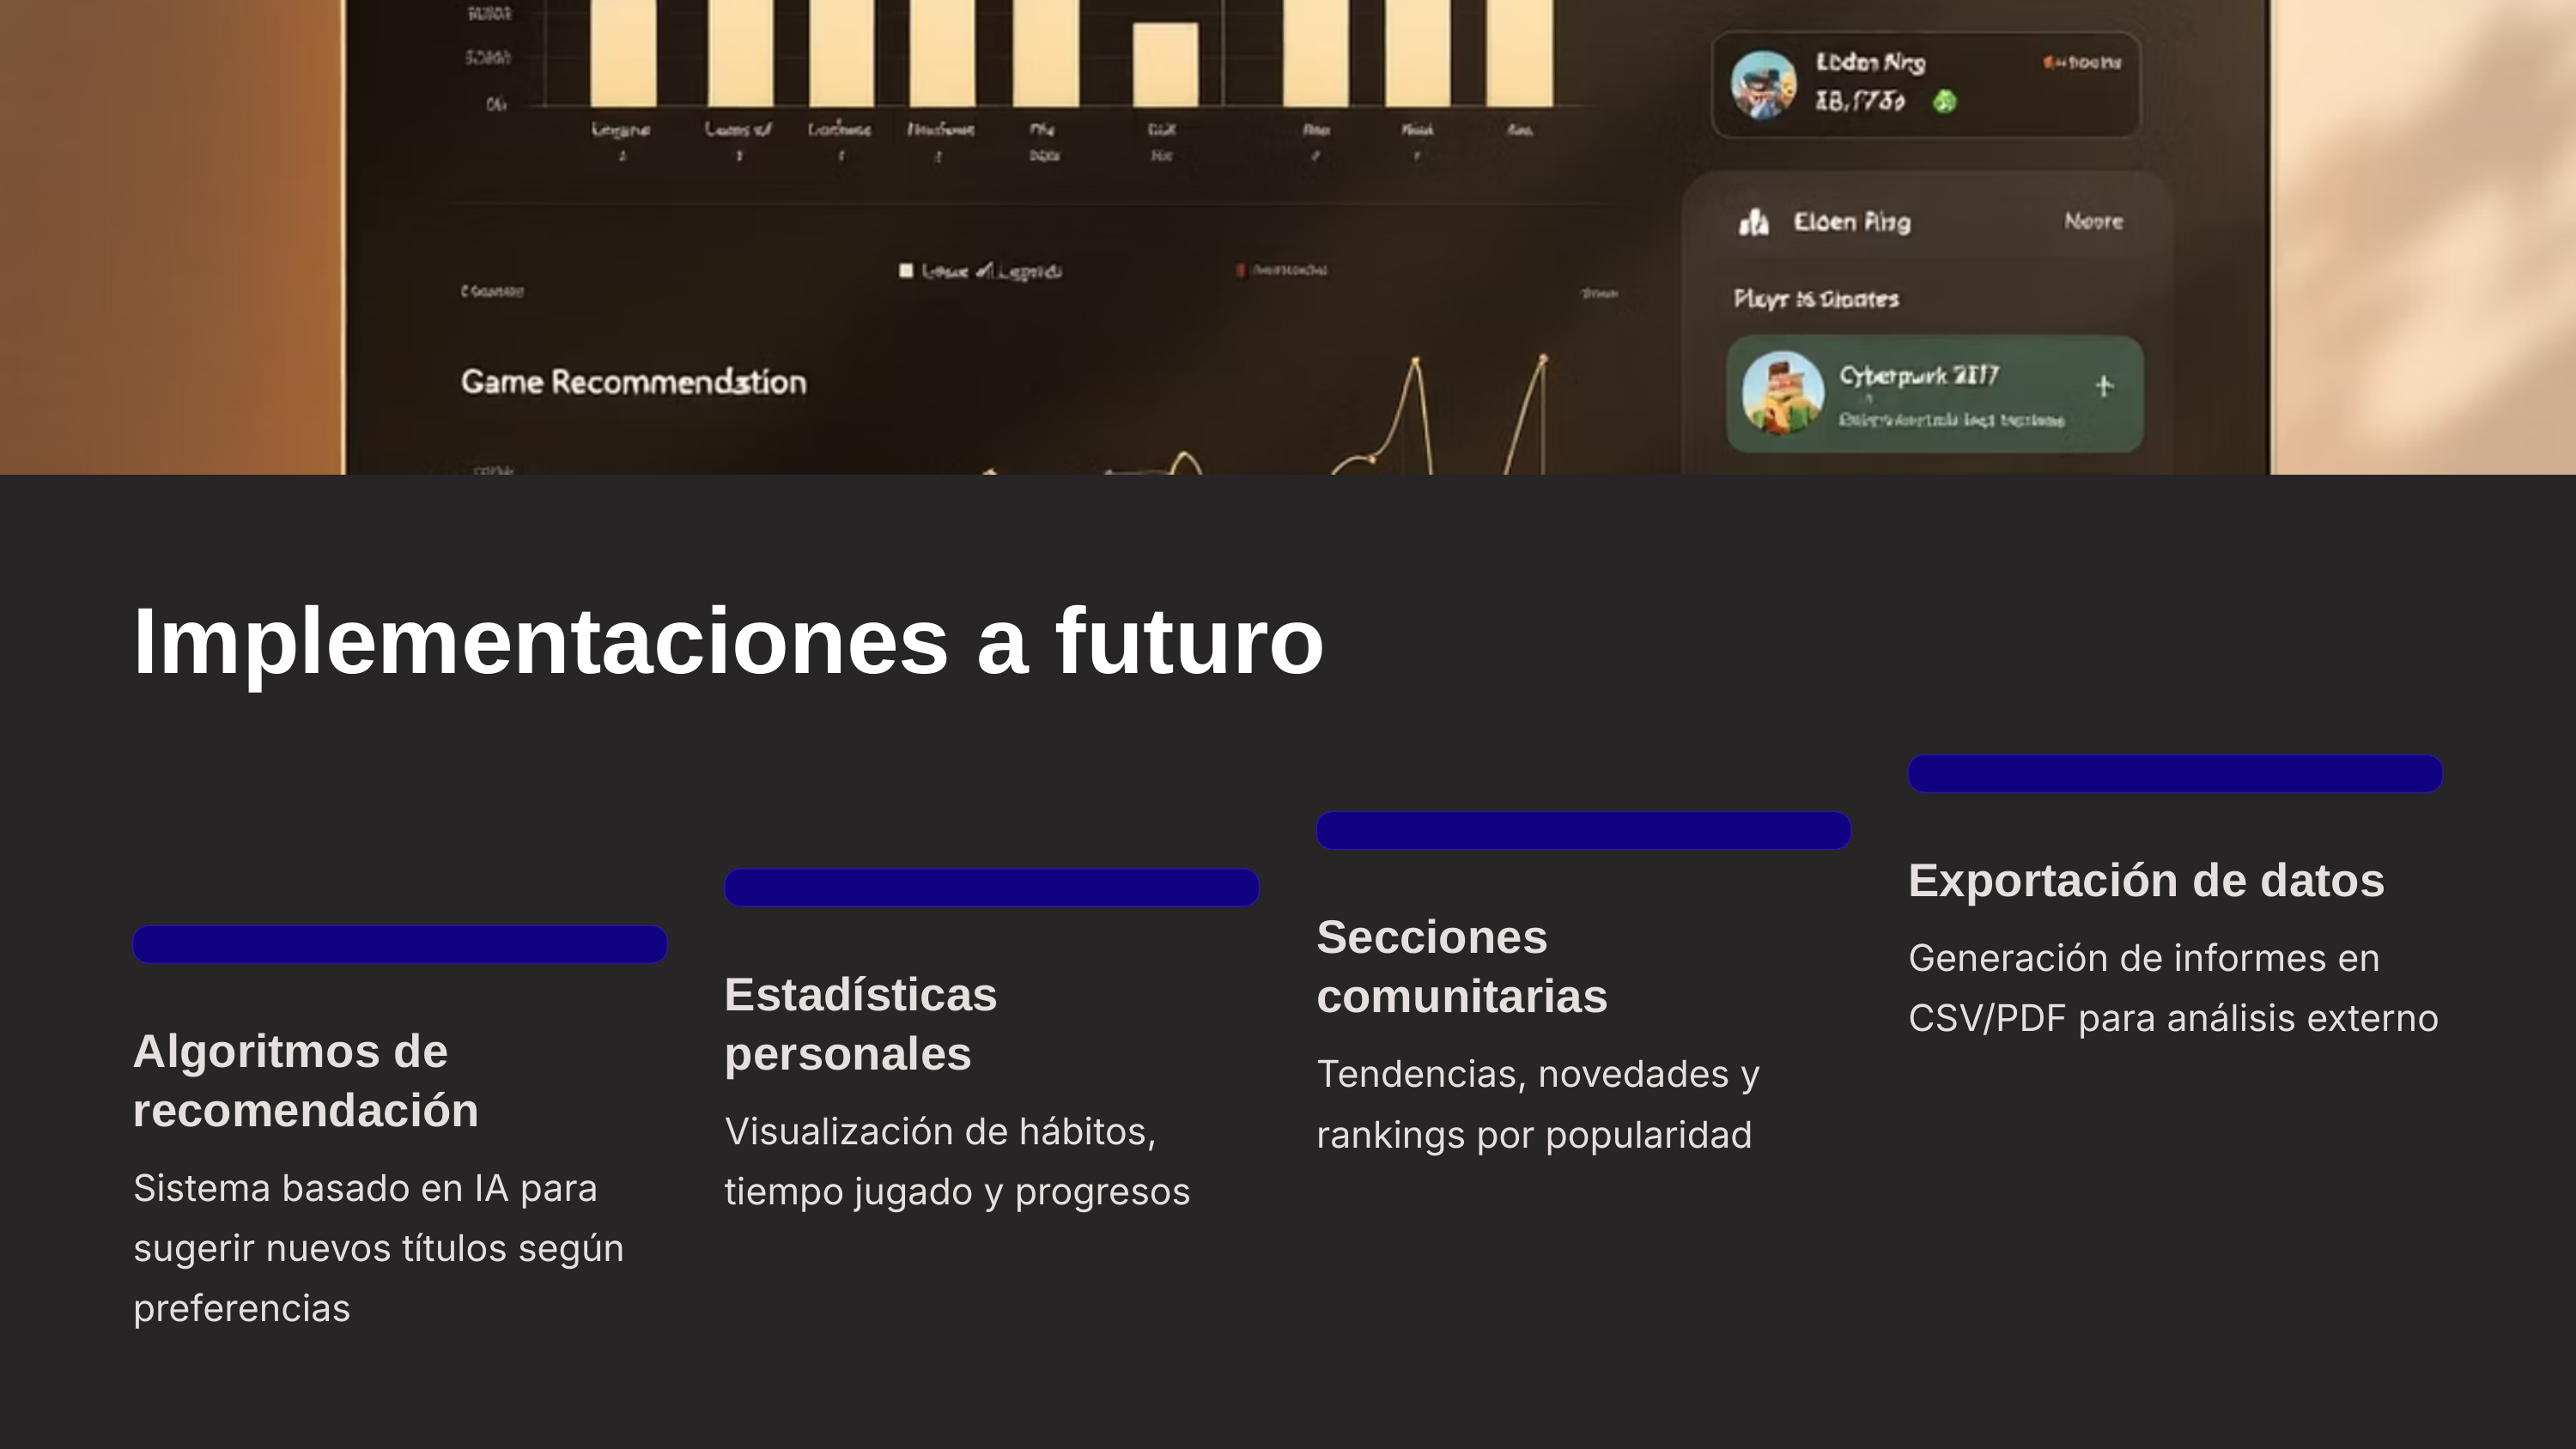

Implementaciones a futuro

Exportación de datos

Secciones comunitarias
Generación de informes en CSV/PDF para análisis externo

Estadísticas personales
Algoritmos de recomendación
Tendencias, novedades y rankings por popularidad
Visualización de hábitos, tiempo jugado y progresos
Sistema basado en IA para sugerir nuevos títulos según preferencias